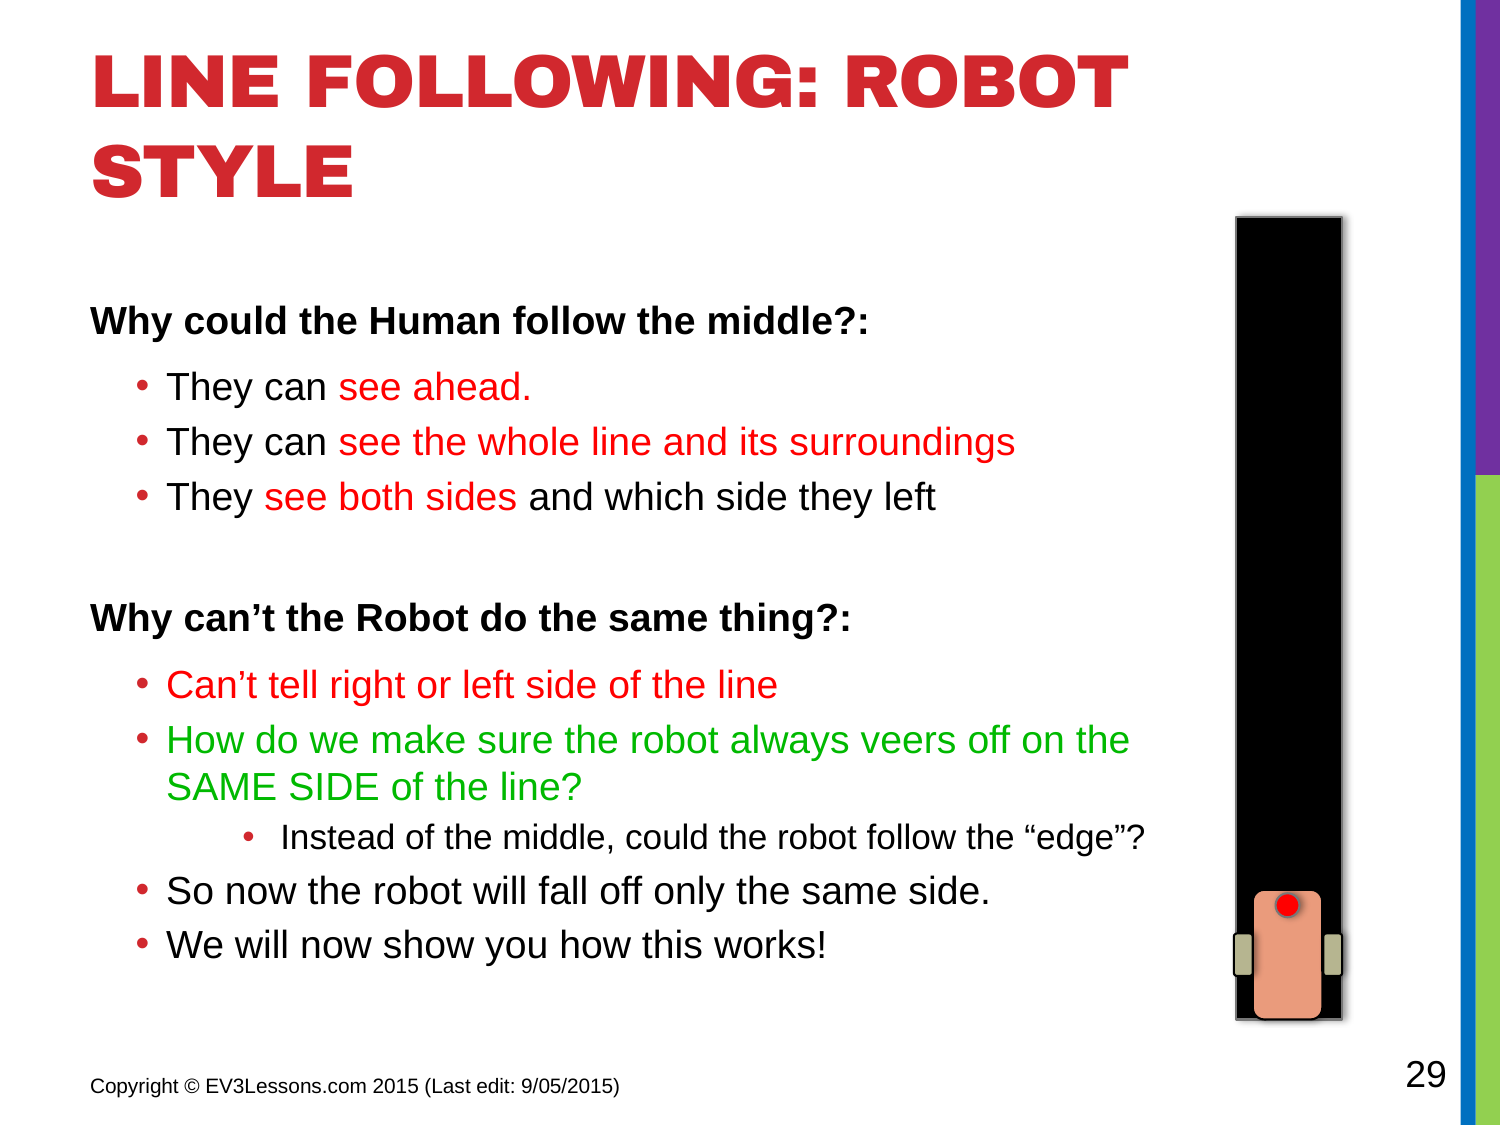

# Line Following: ROBOT STYLE

Why could the Human follow the middle?:
They can see ahead.
They can see the whole line and its surroundings
They see both sides and which side they left

Why can’t the Robot do the same thing?:
Can’t tell right or left side of the line
How do we make sure the robot always veers off on the SAME SIDE of the line?
Instead of the middle, could the robot follow the “edge”?
So now the robot will fall off only the same side.
We will now show you how this works!

29
Copyright © EV3Lessons.com 2015 (Last edit: 9/05/2015)